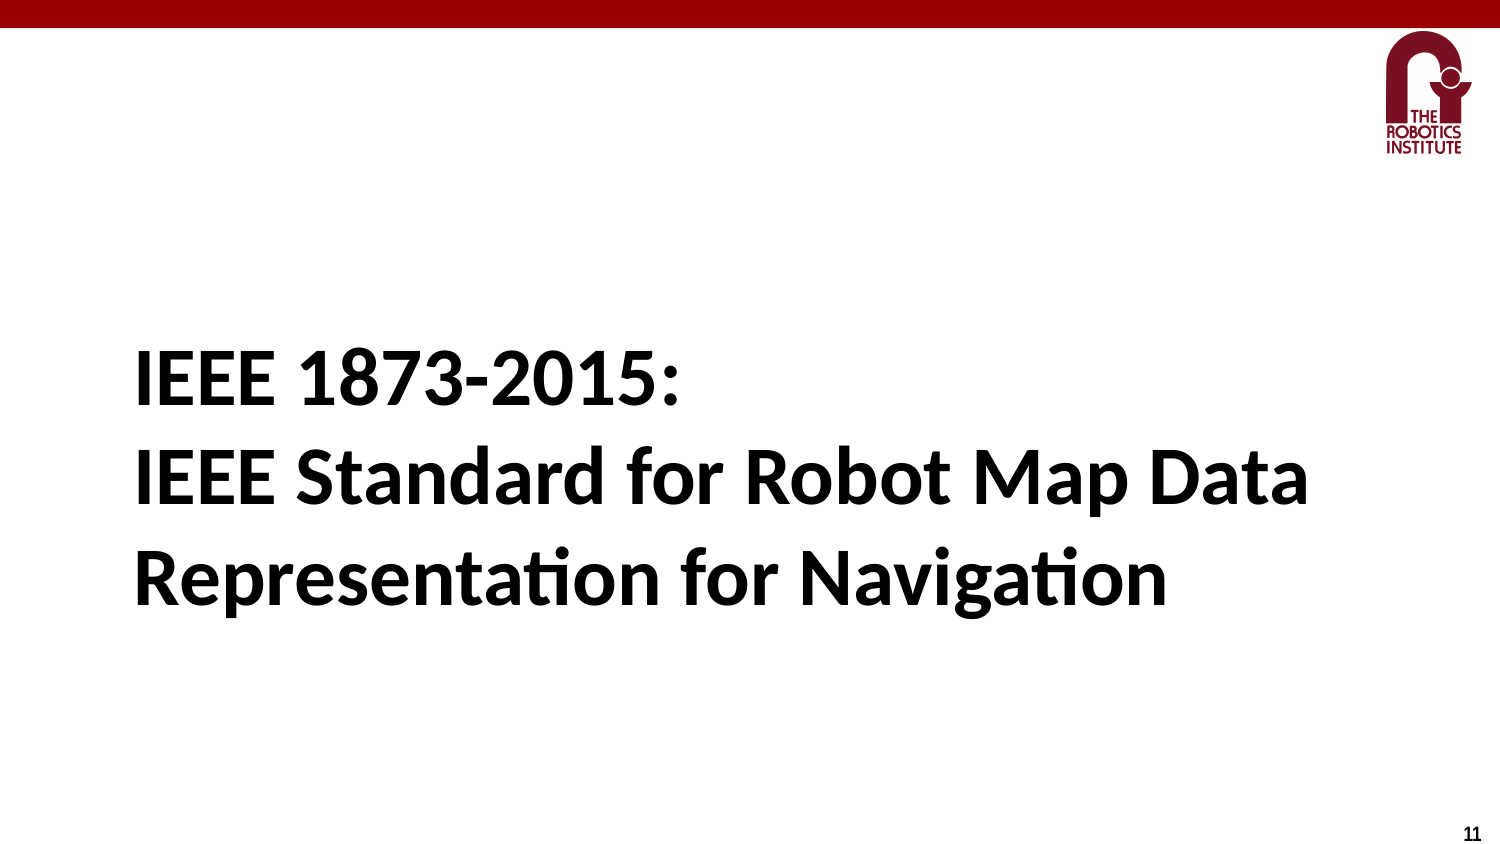

# IEEE 1873-2015:
IEEE Standard for Robot Map Data
Representation for Navigation